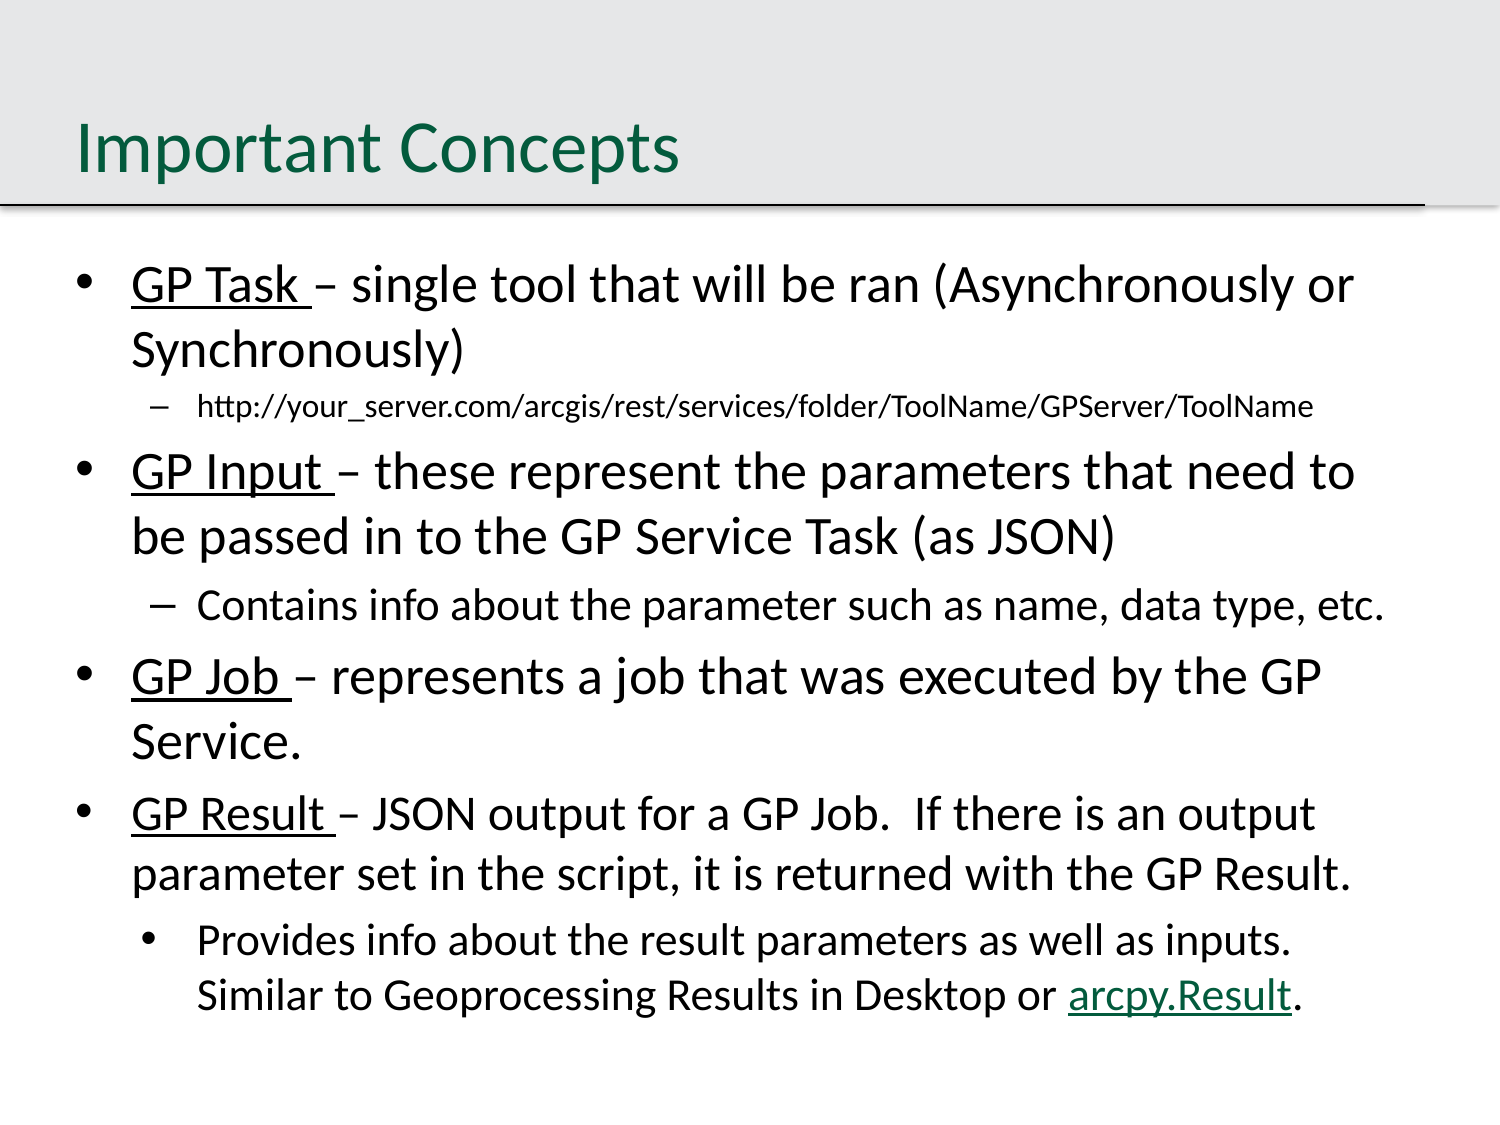

# Important Concepts
GP Task – single tool that will be ran (Asynchronously or Synchronously)
http://your_server.com/arcgis/rest/services/folder/ToolName/GPServer/ToolName
GP Input – these represent the parameters that need to be passed in to the GP Service Task (as JSON)
Contains info about the parameter such as name, data type, etc.
GP Job – represents a job that was executed by the GP Service.
GP Result – JSON output for a GP Job.  If there is an output parameter set in the script, it is returned with the GP Result.
Provides info about the result parameters as well as inputs.  Similar to Geoprocessing Results in Desktop or arcpy.Result.